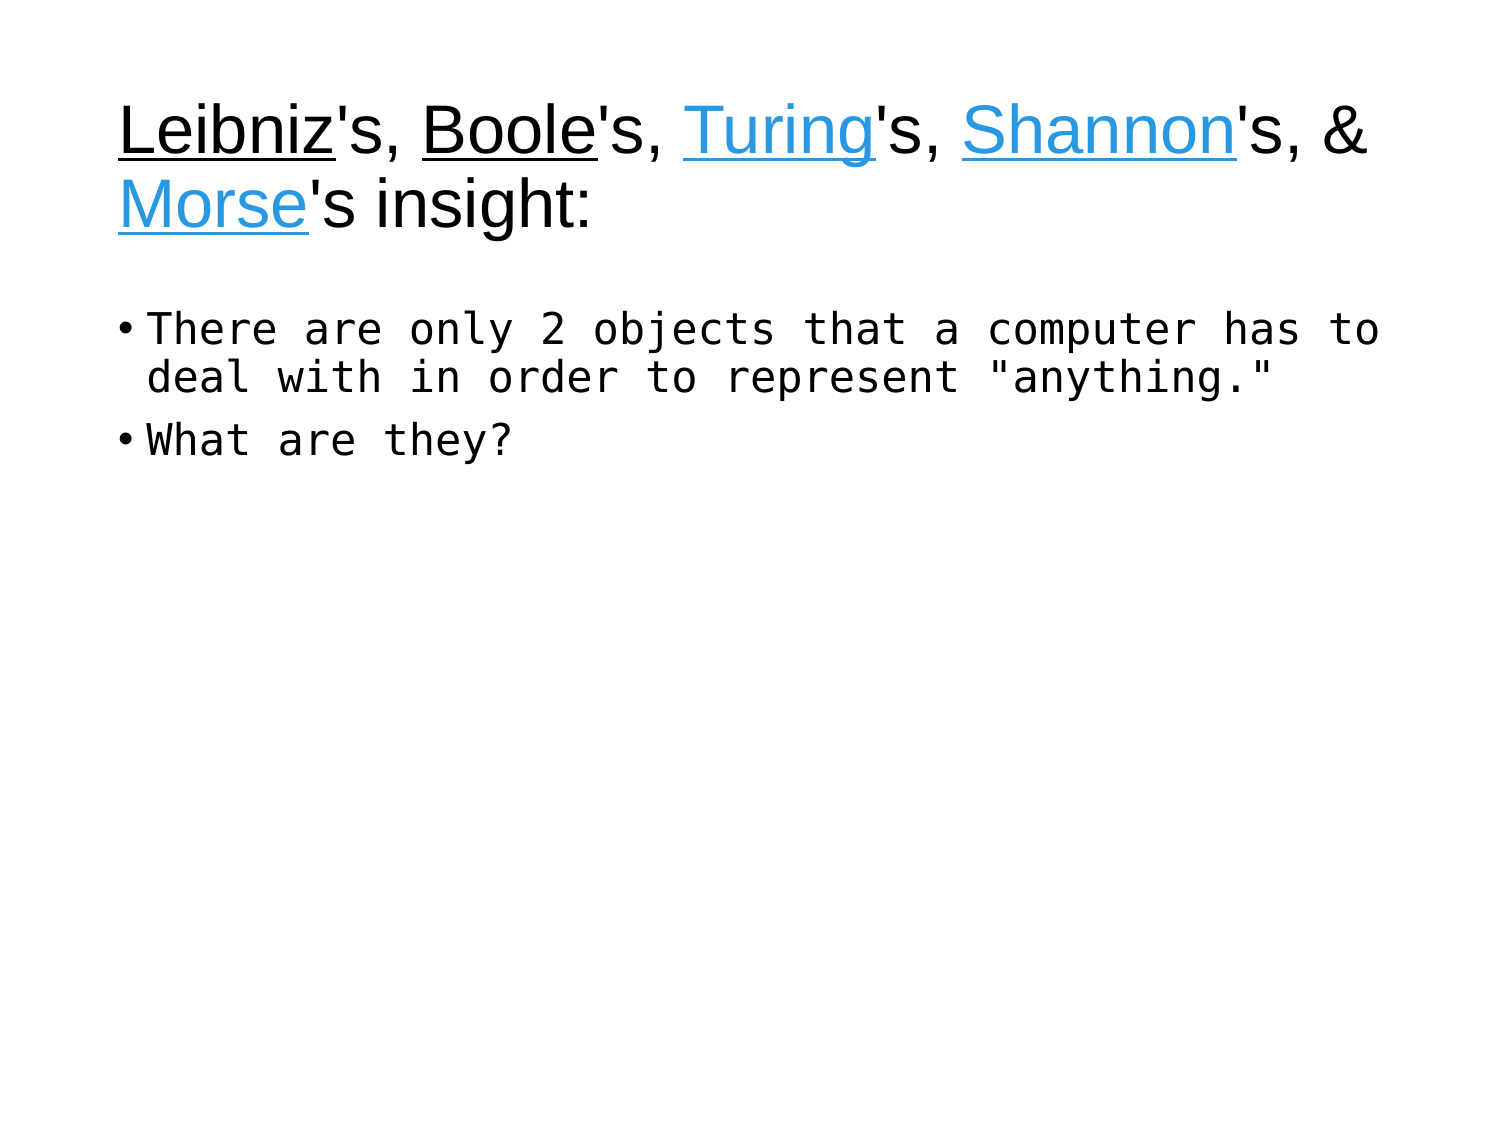

# Leibniz's, Boole's, Turing's, Shannon's, & Morse's insight:
There are only 2 objects that a computer has to deal with in order to represent "anything."
What are they?